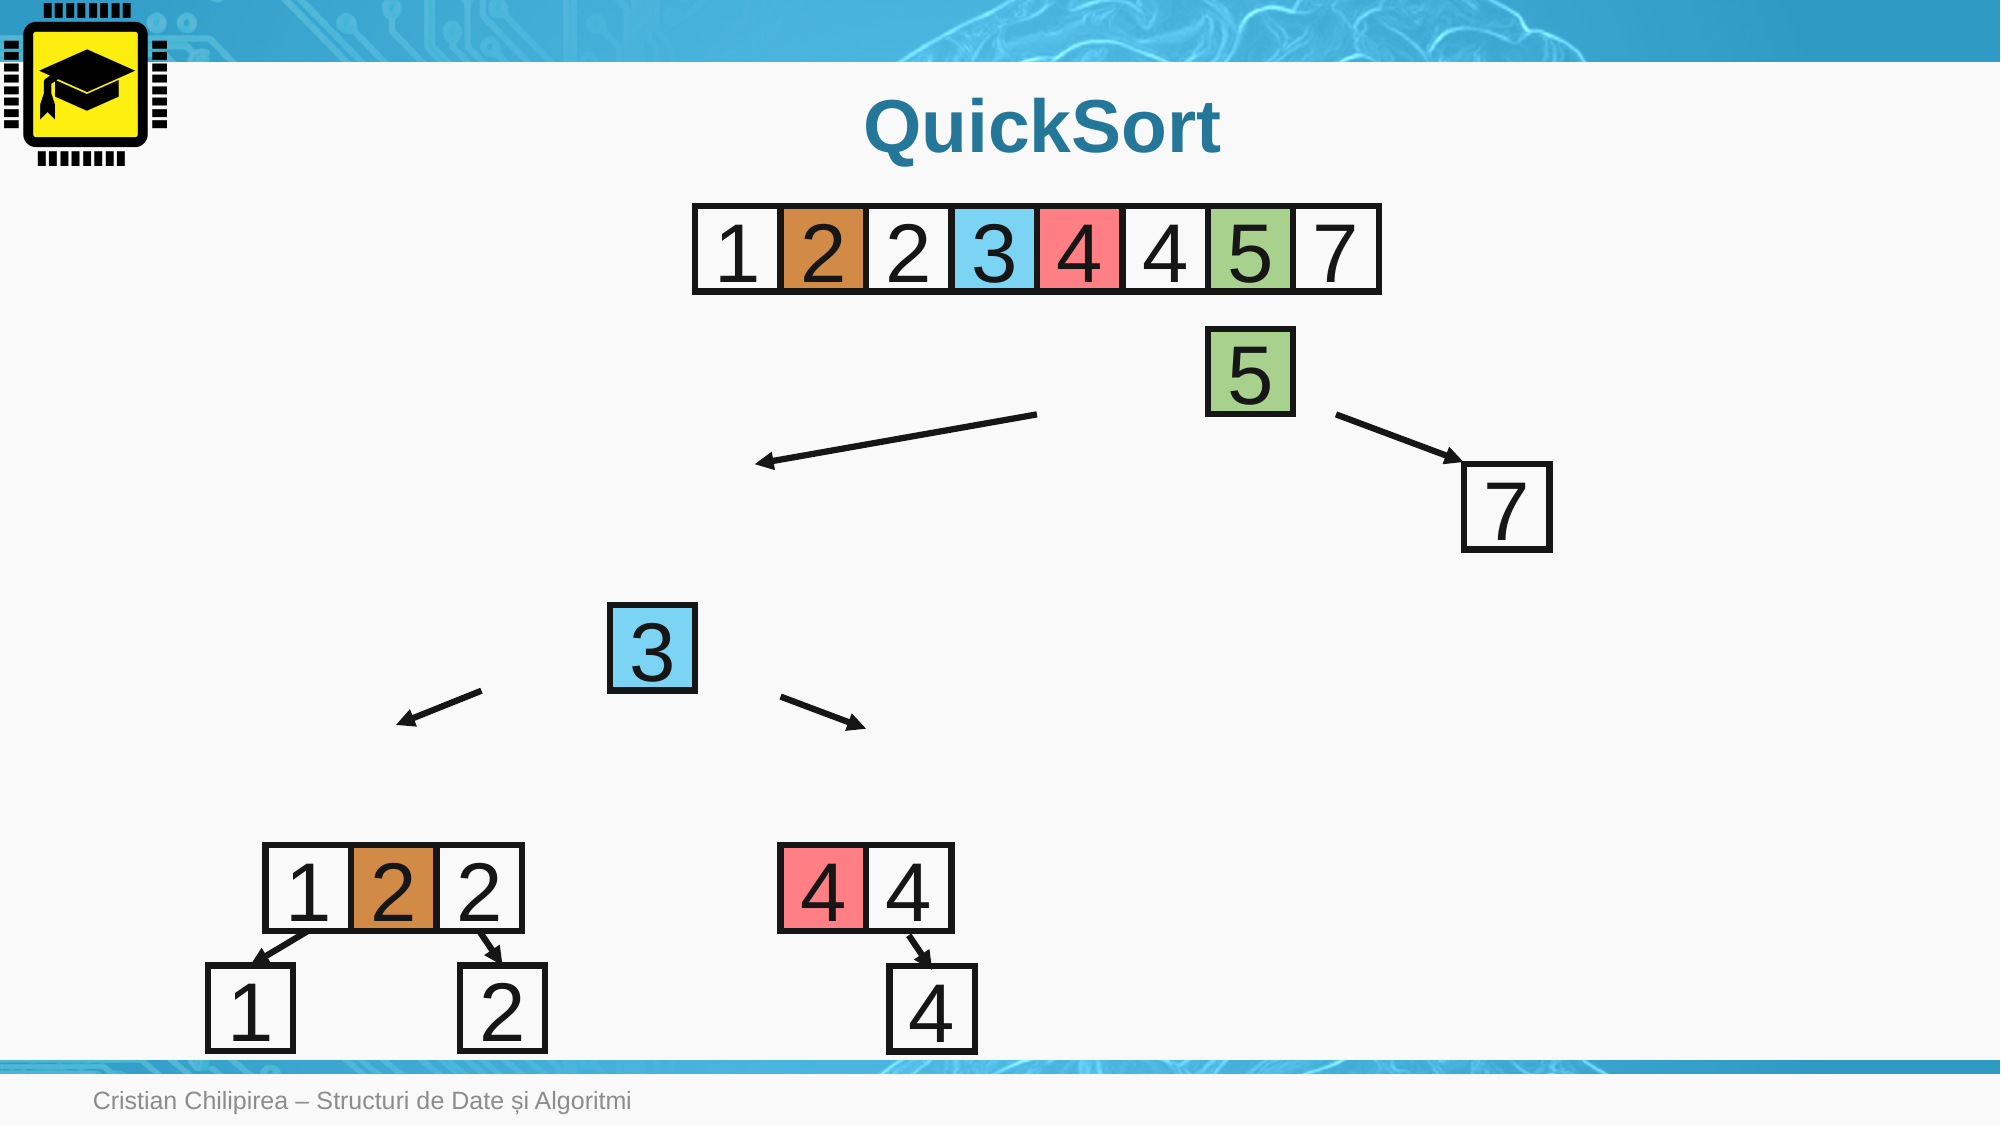

# QuickSort
1
2
2
3
4
4
5
7
5
7
3
1
2
2
4
4
1
2
4
Cristian Chilipirea – Structuri de Date și Algoritmi